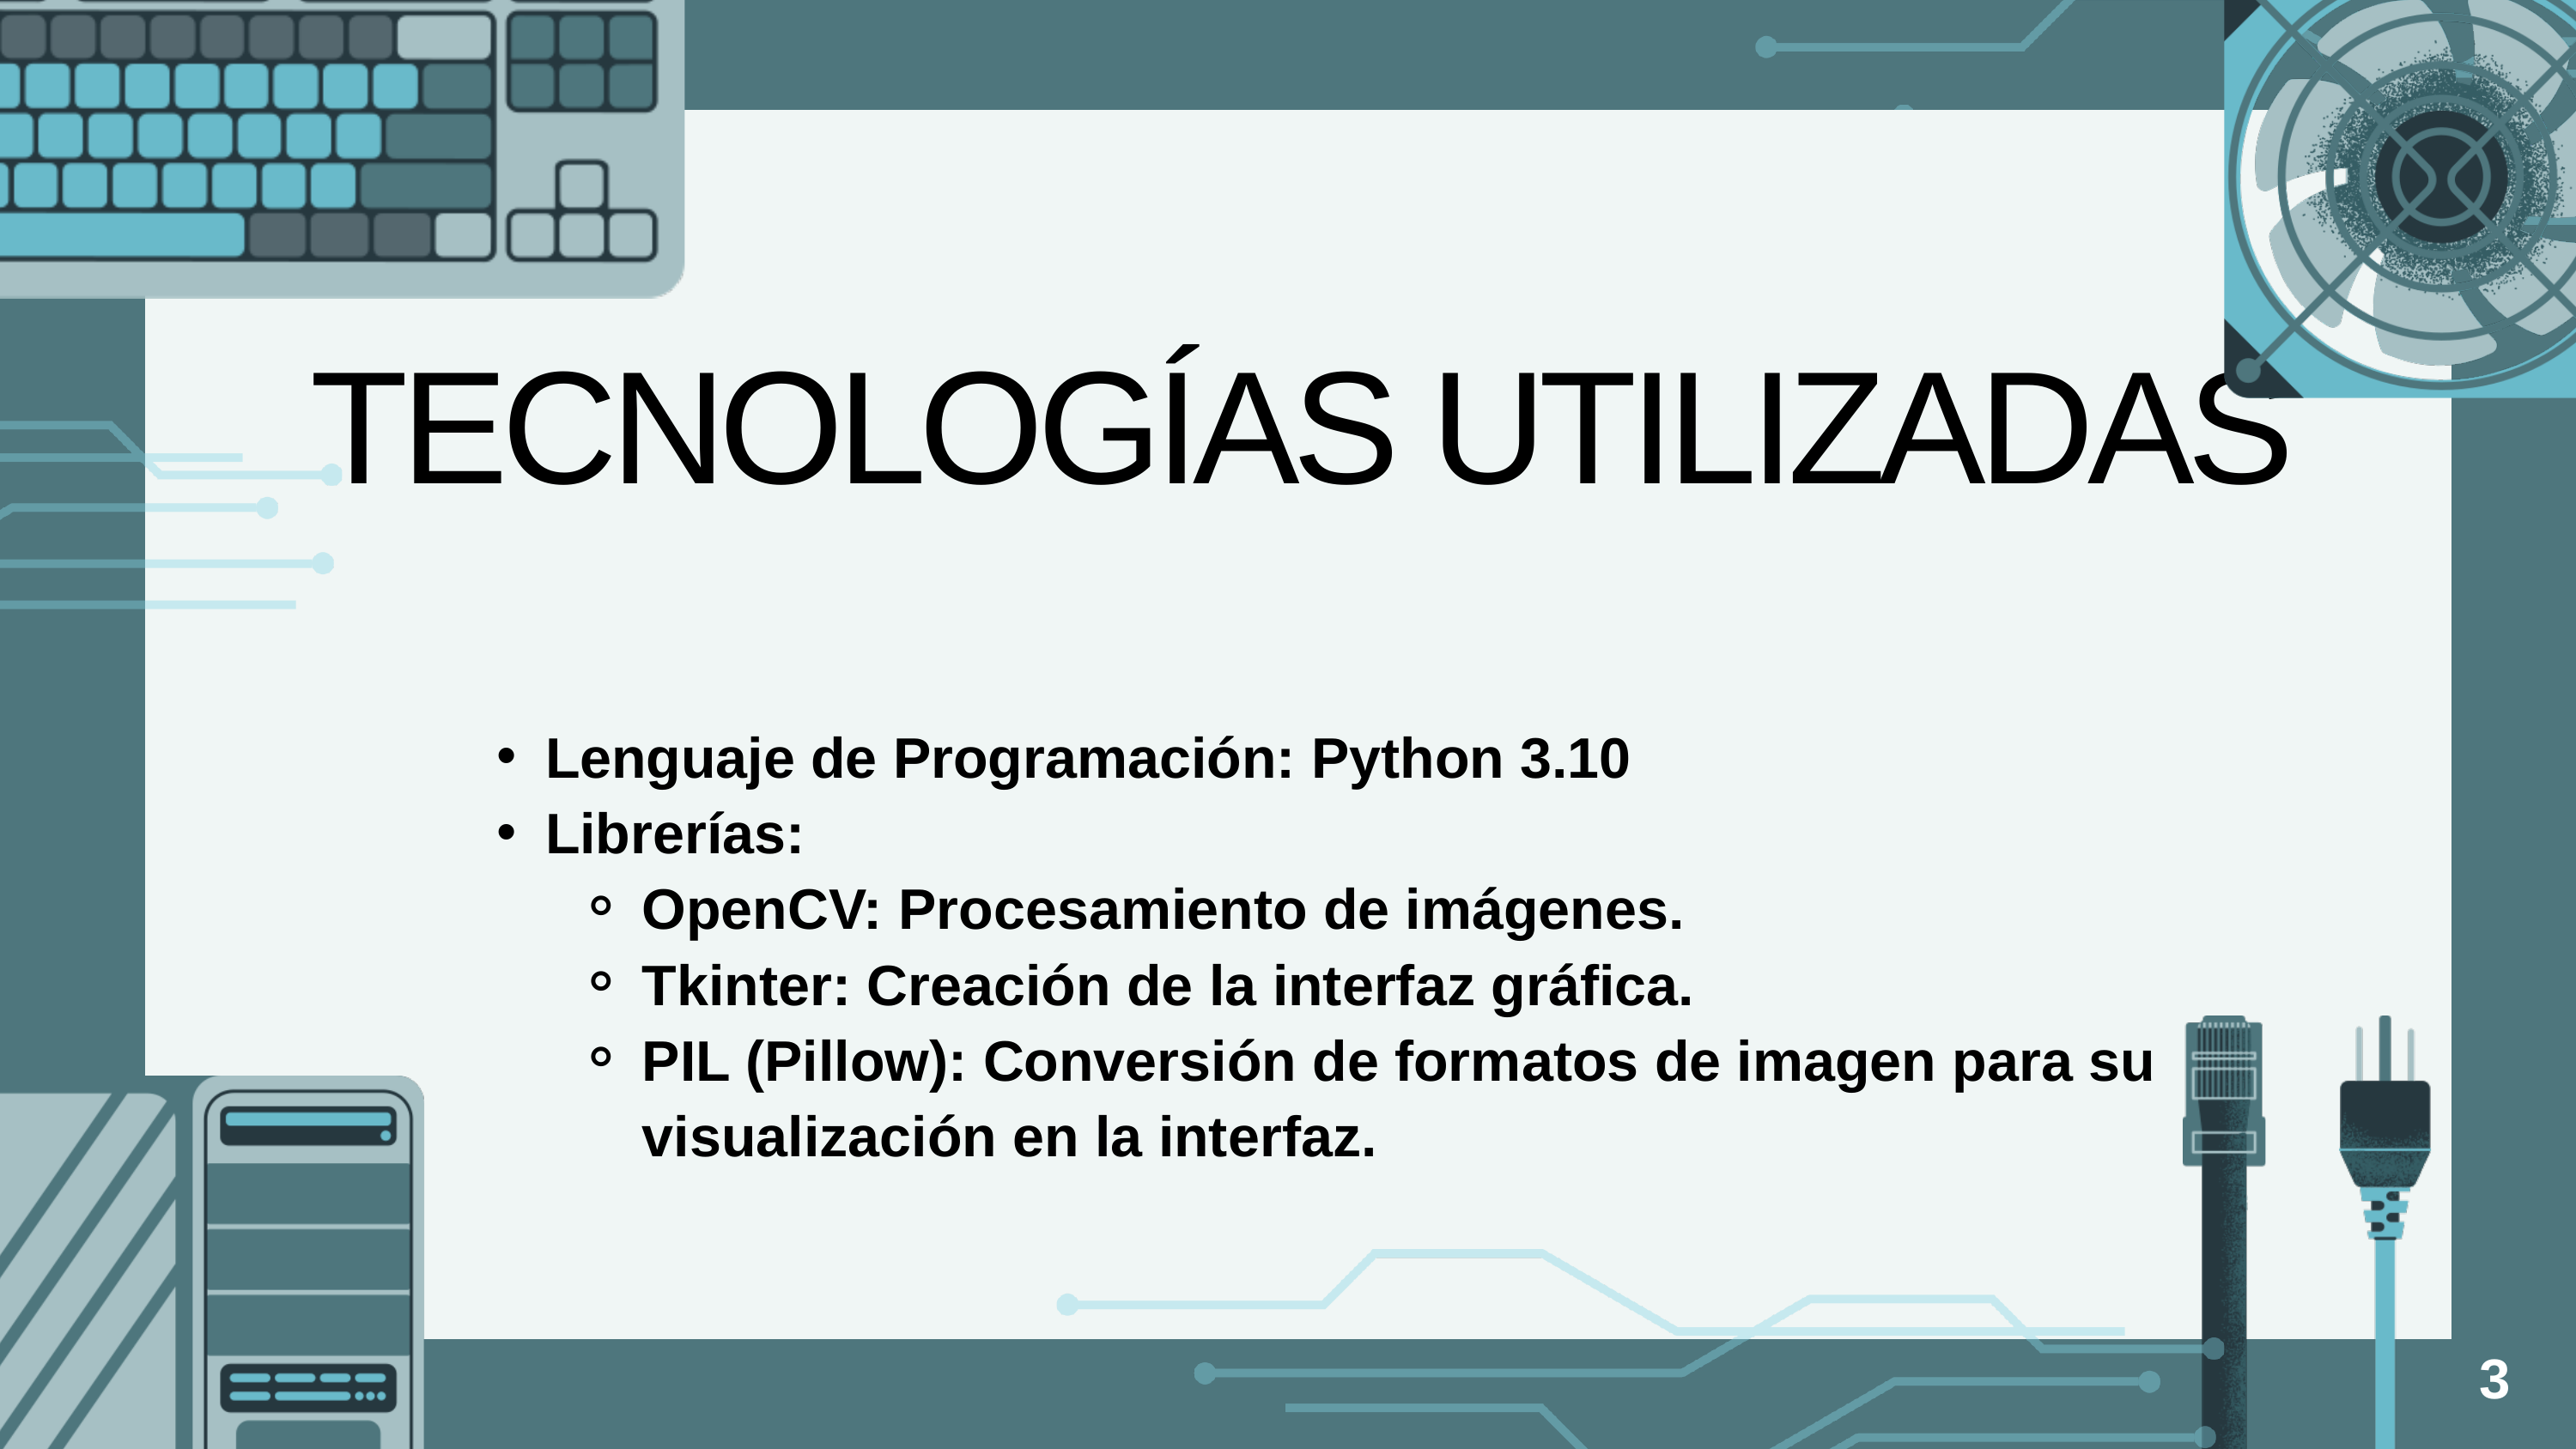

TECNOLOGÍAS UTILIZADAS

Lenguaje de Programación: Python 3.10
Librerías:
OpenCV: Procesamiento de imágenes.
Tkinter: Creación de la interfaz gráfica.
PIL (Pillow): Conversión de formatos de imagen para su visualización en la interfaz.

3